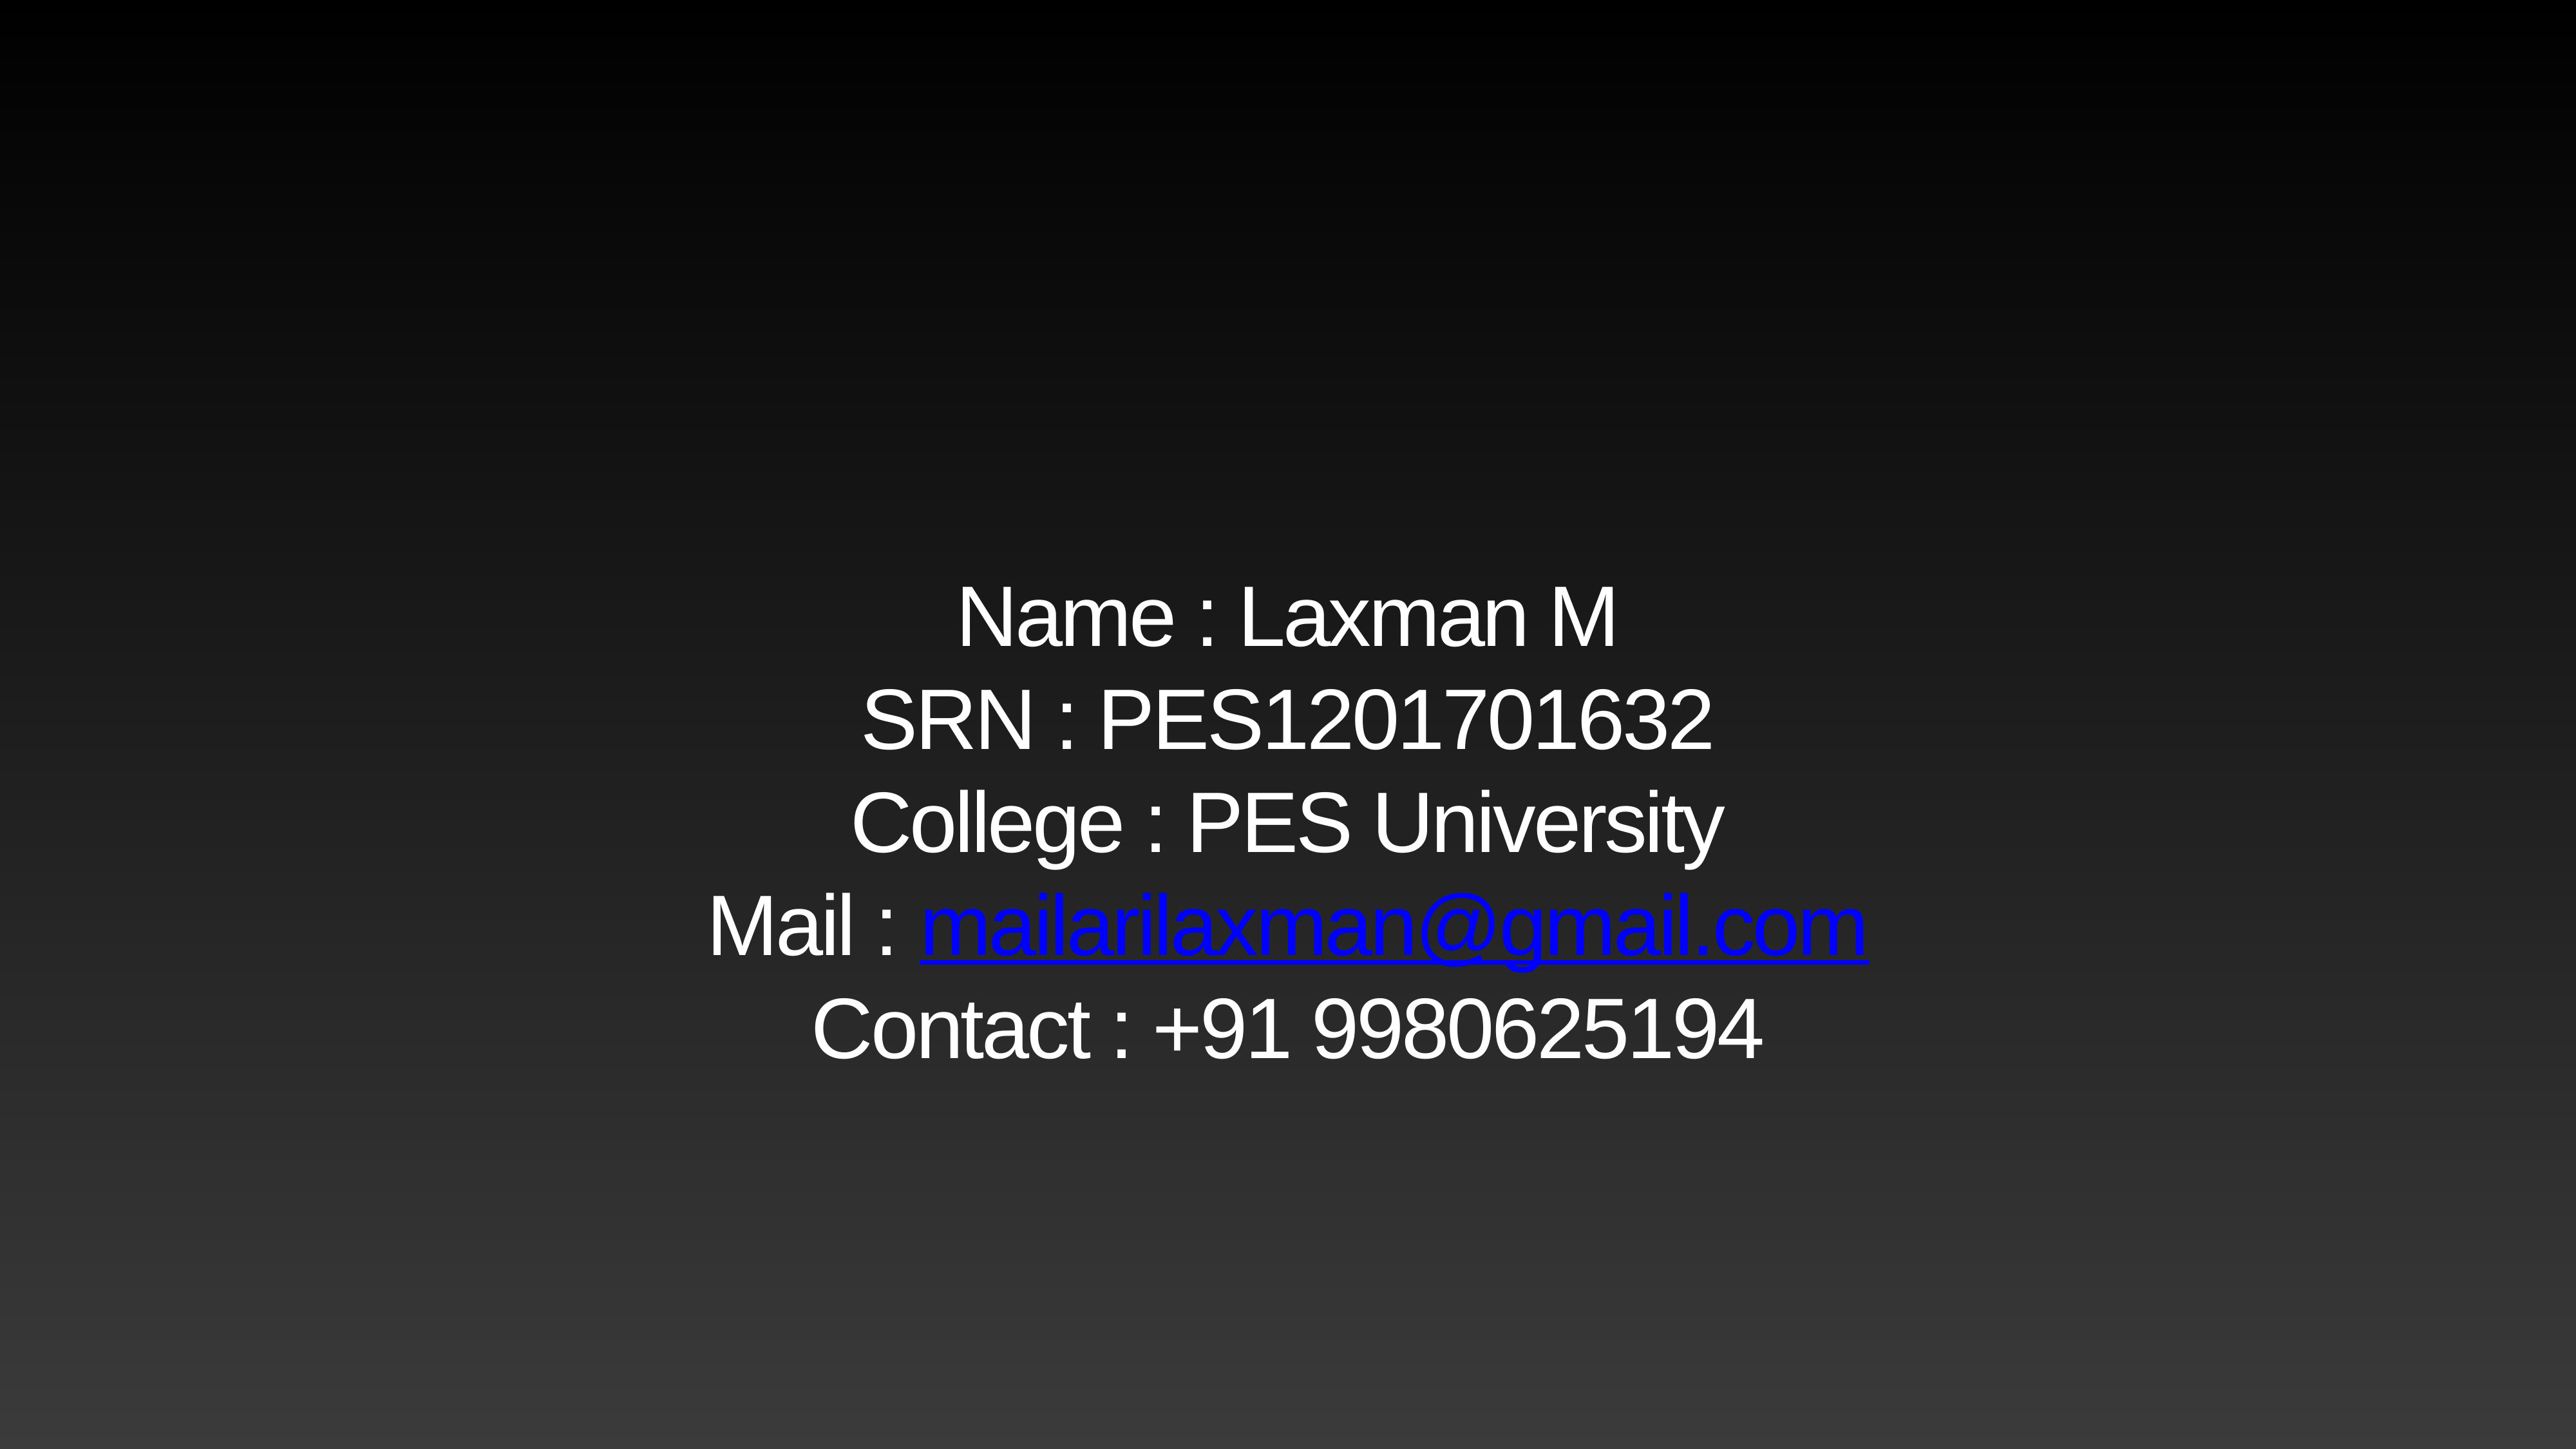

Name : Laxman M
SRN : PES1201701632
College : PES University
Mail : mailarilaxman@gmail.com
Contact : +91 9980625194